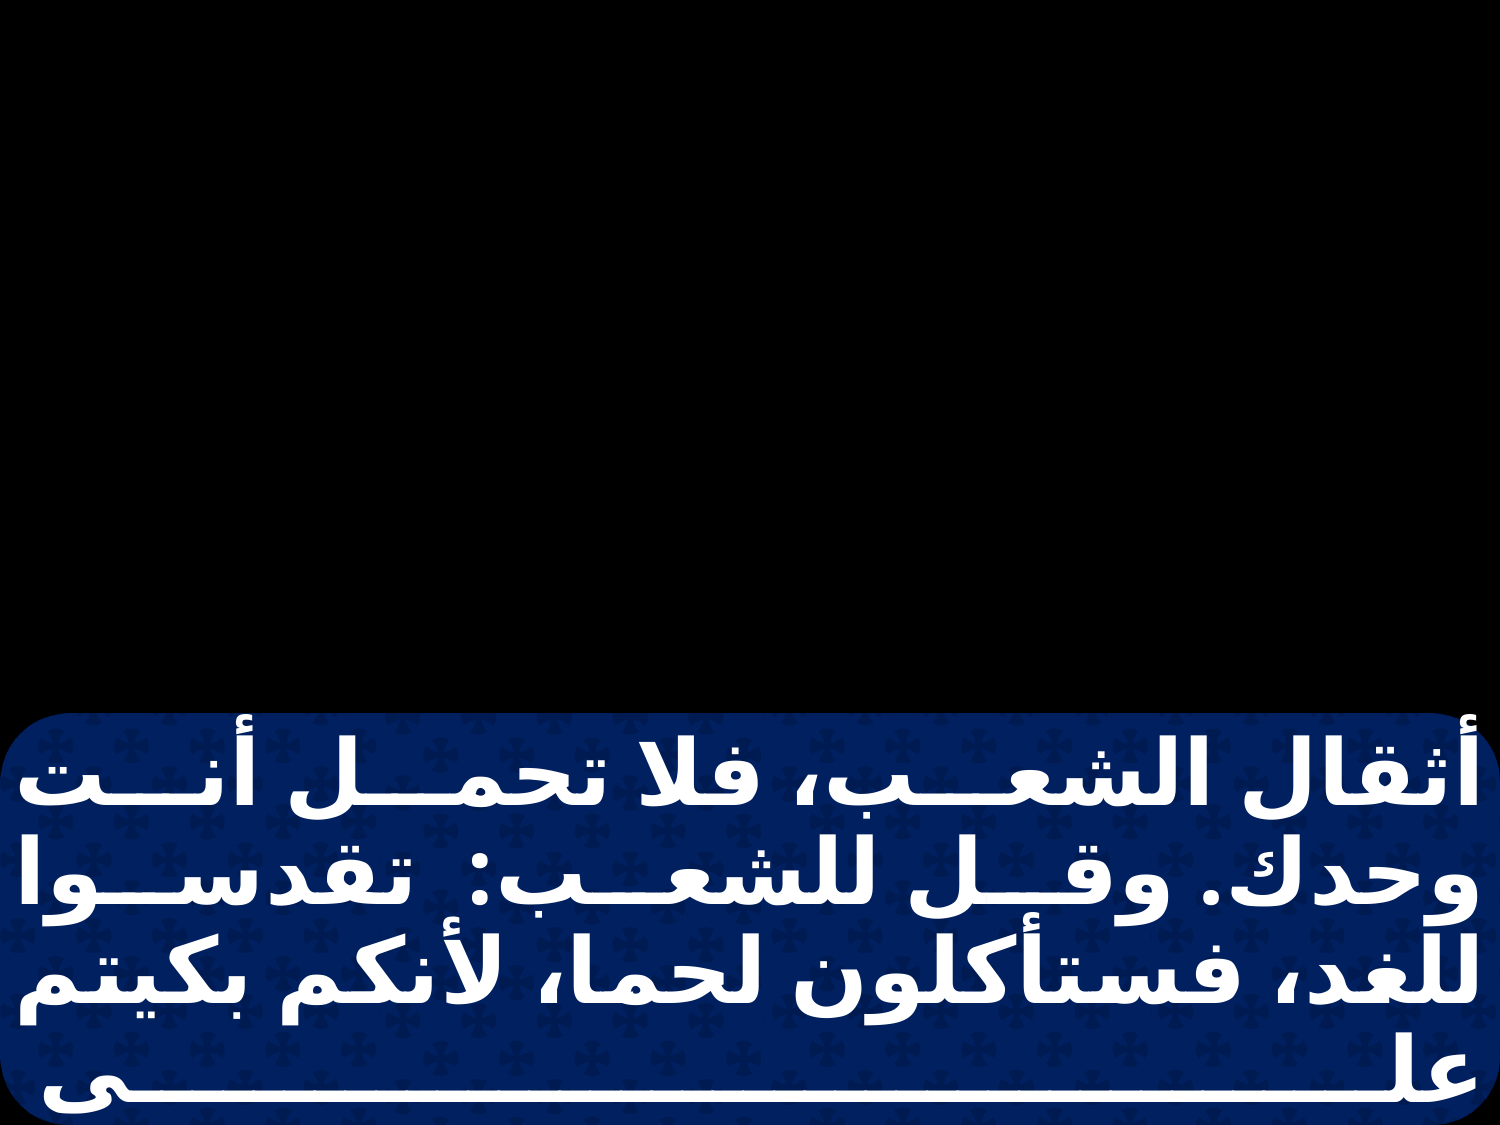

أثقال الشعب، فلا تحمل أنت وحدك. وقل للشعب:  تقدسوا للغد، فستأكلون لحما، لأنكم بكيتم على